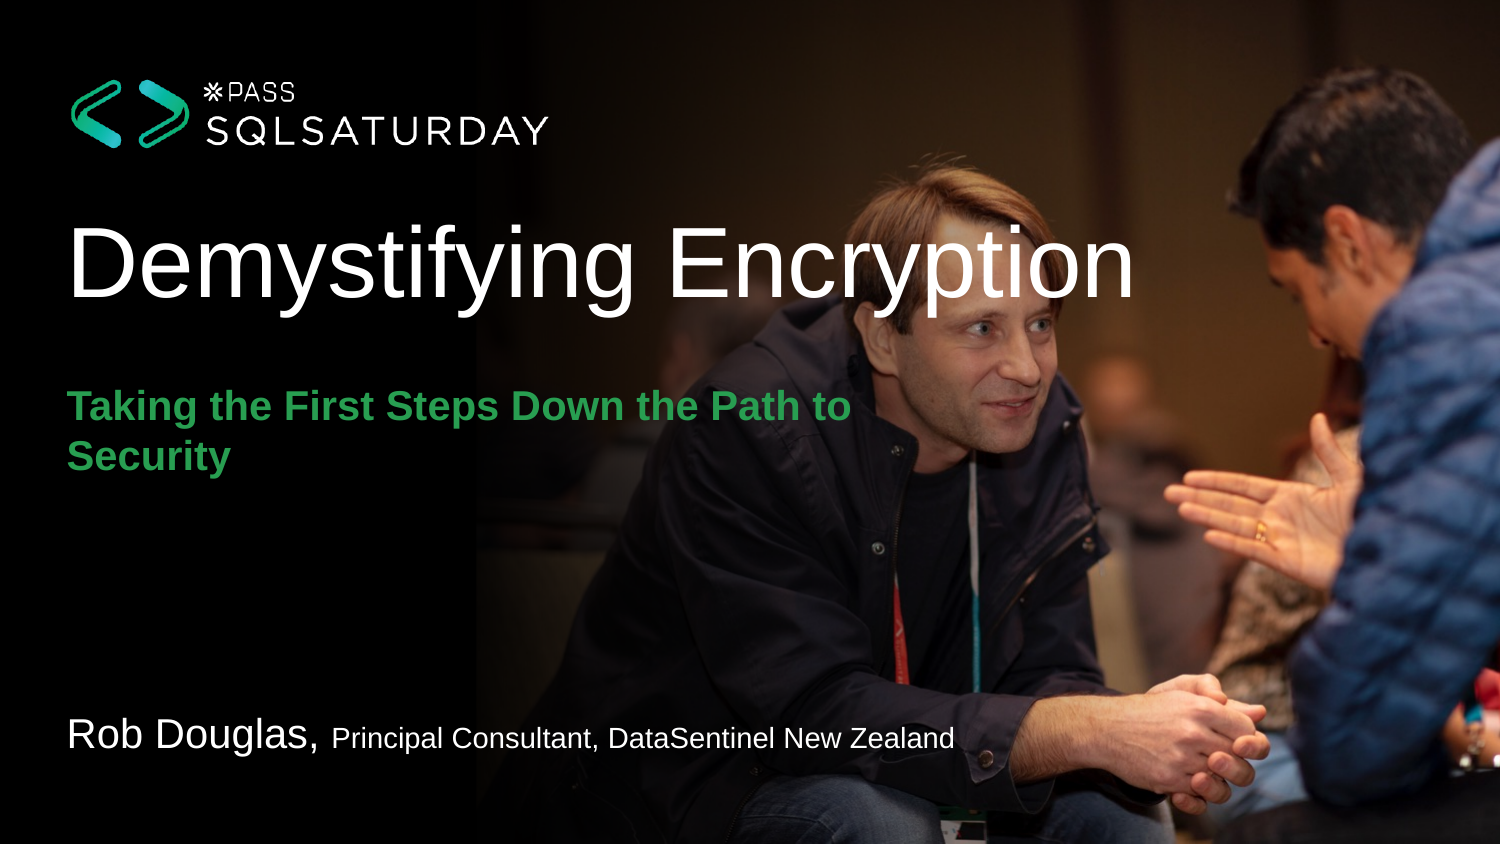

# Demystifying Encryption
Taking the First Steps Down the Path to Security
Rob Douglas, Principal Consultant, DataSentinel New Zealand